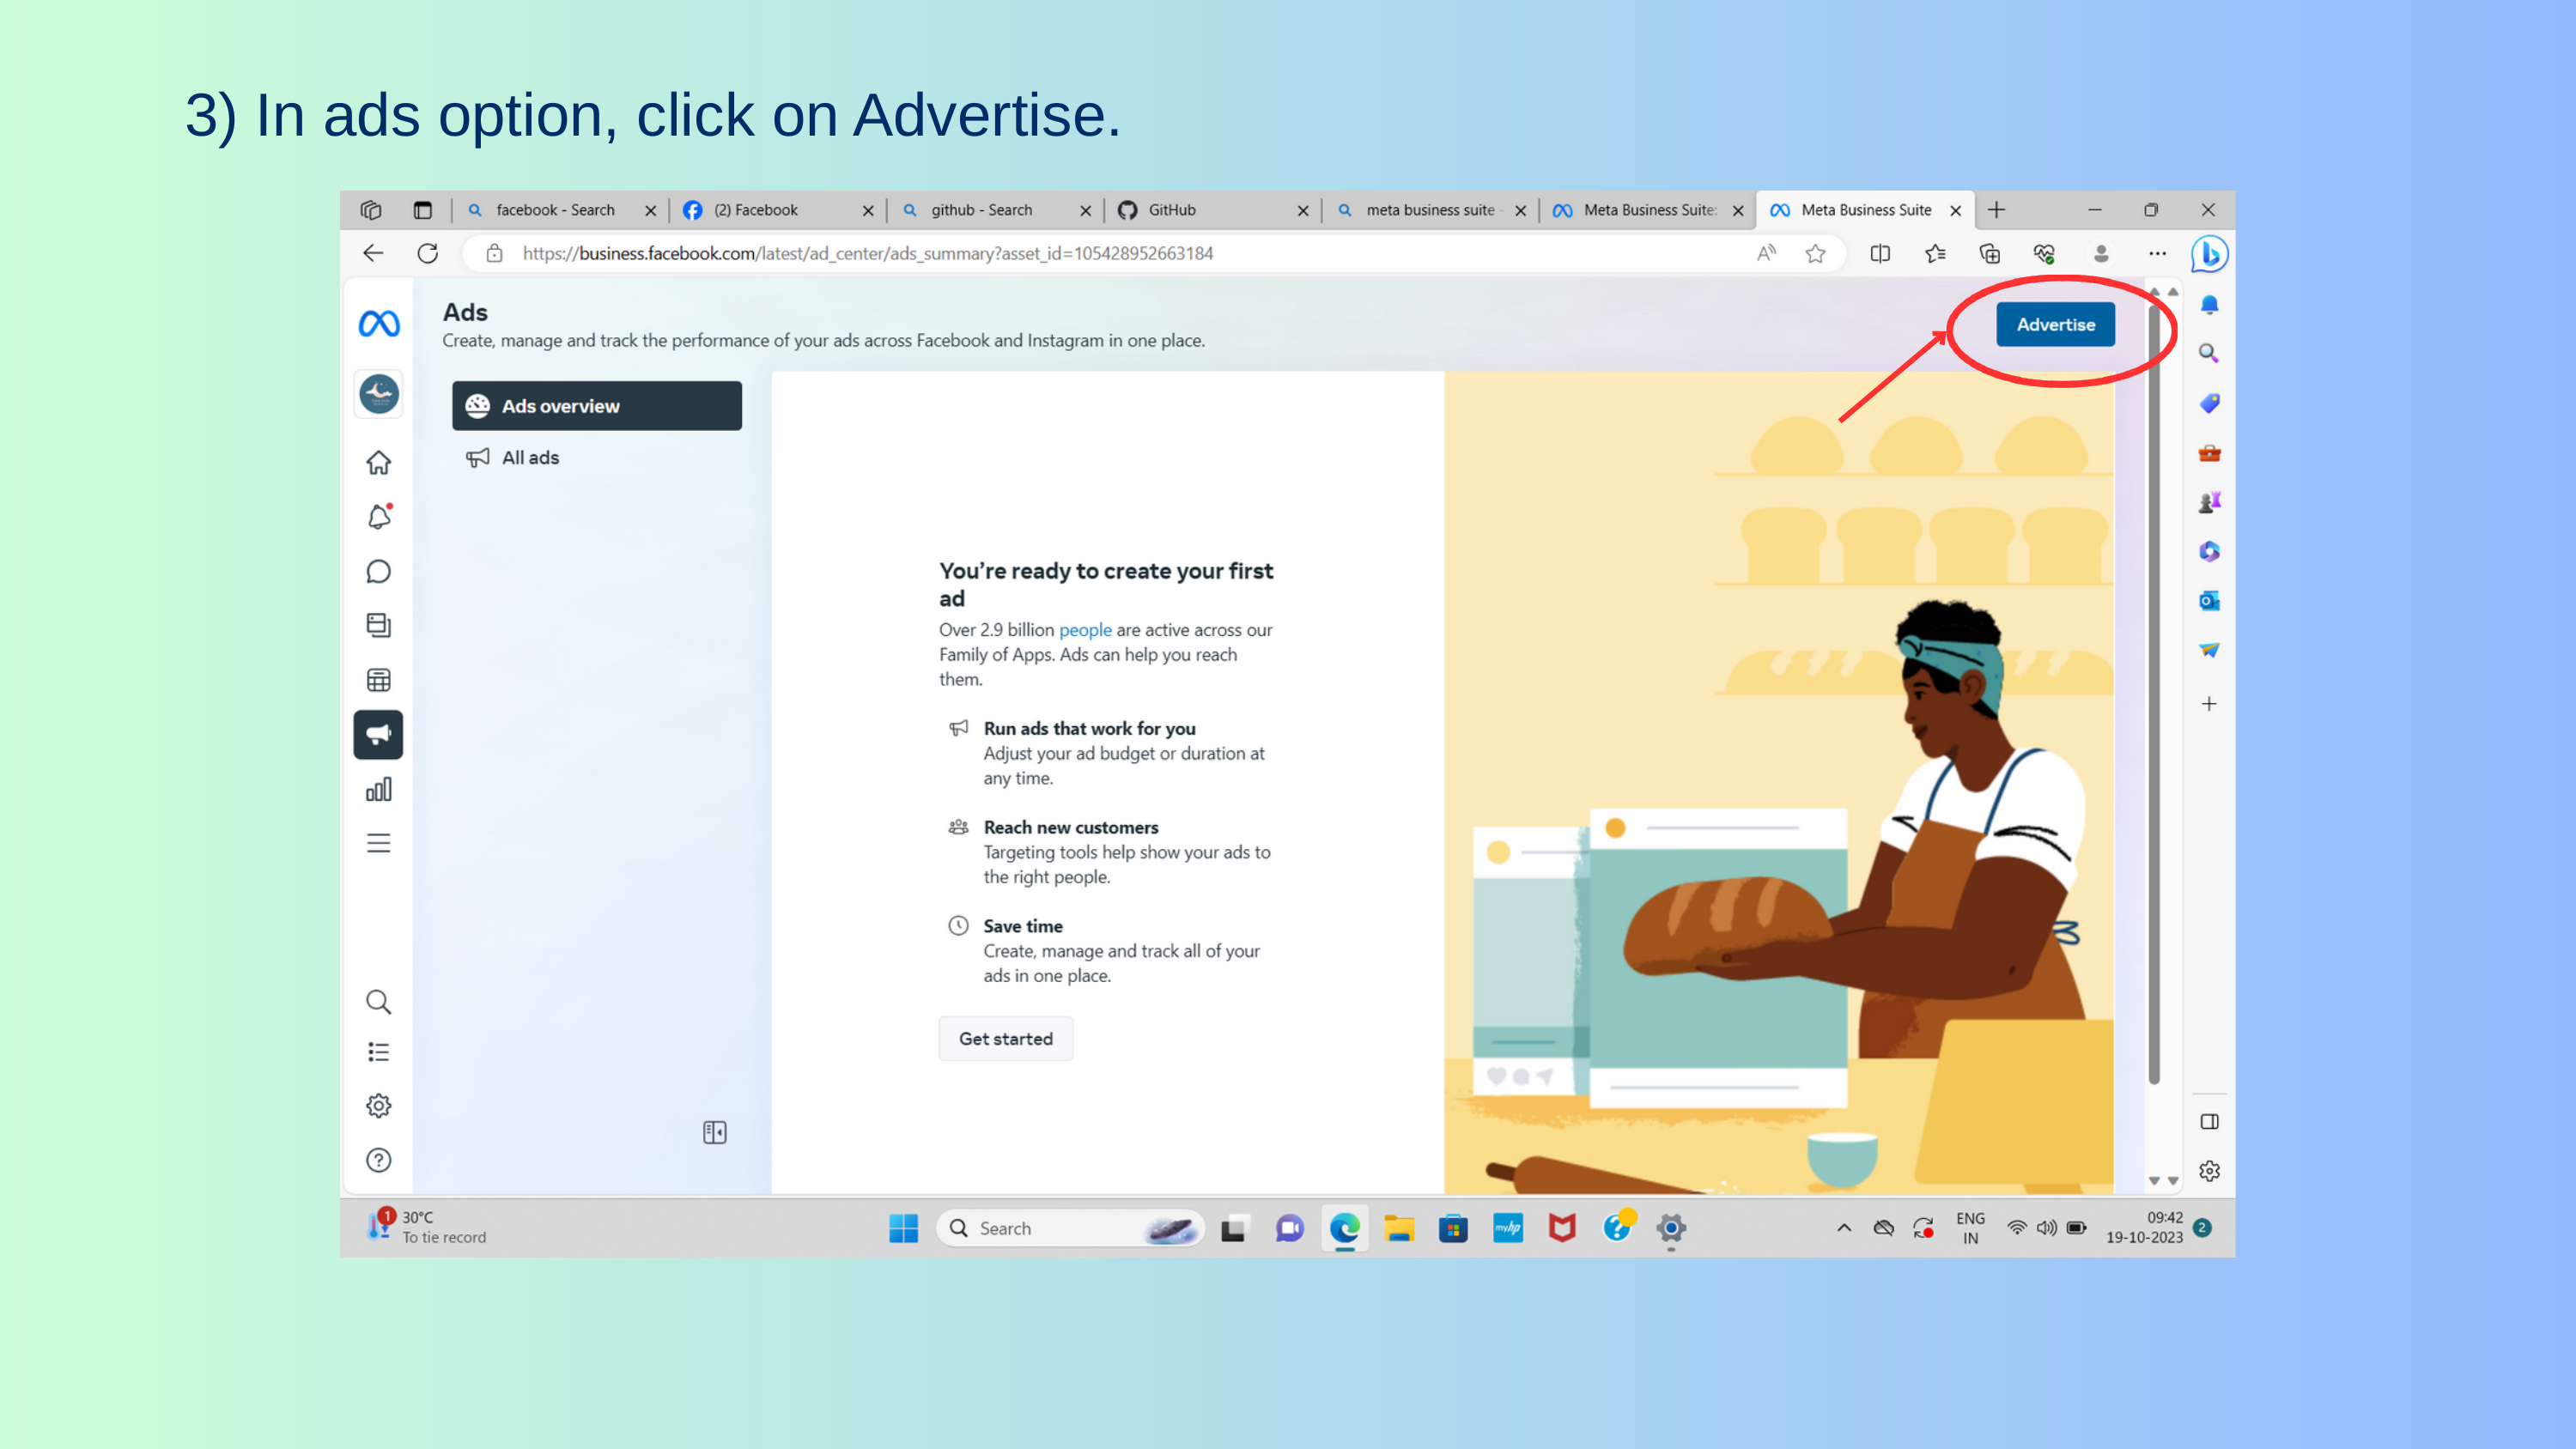

3) In ads option, click on Advertise.